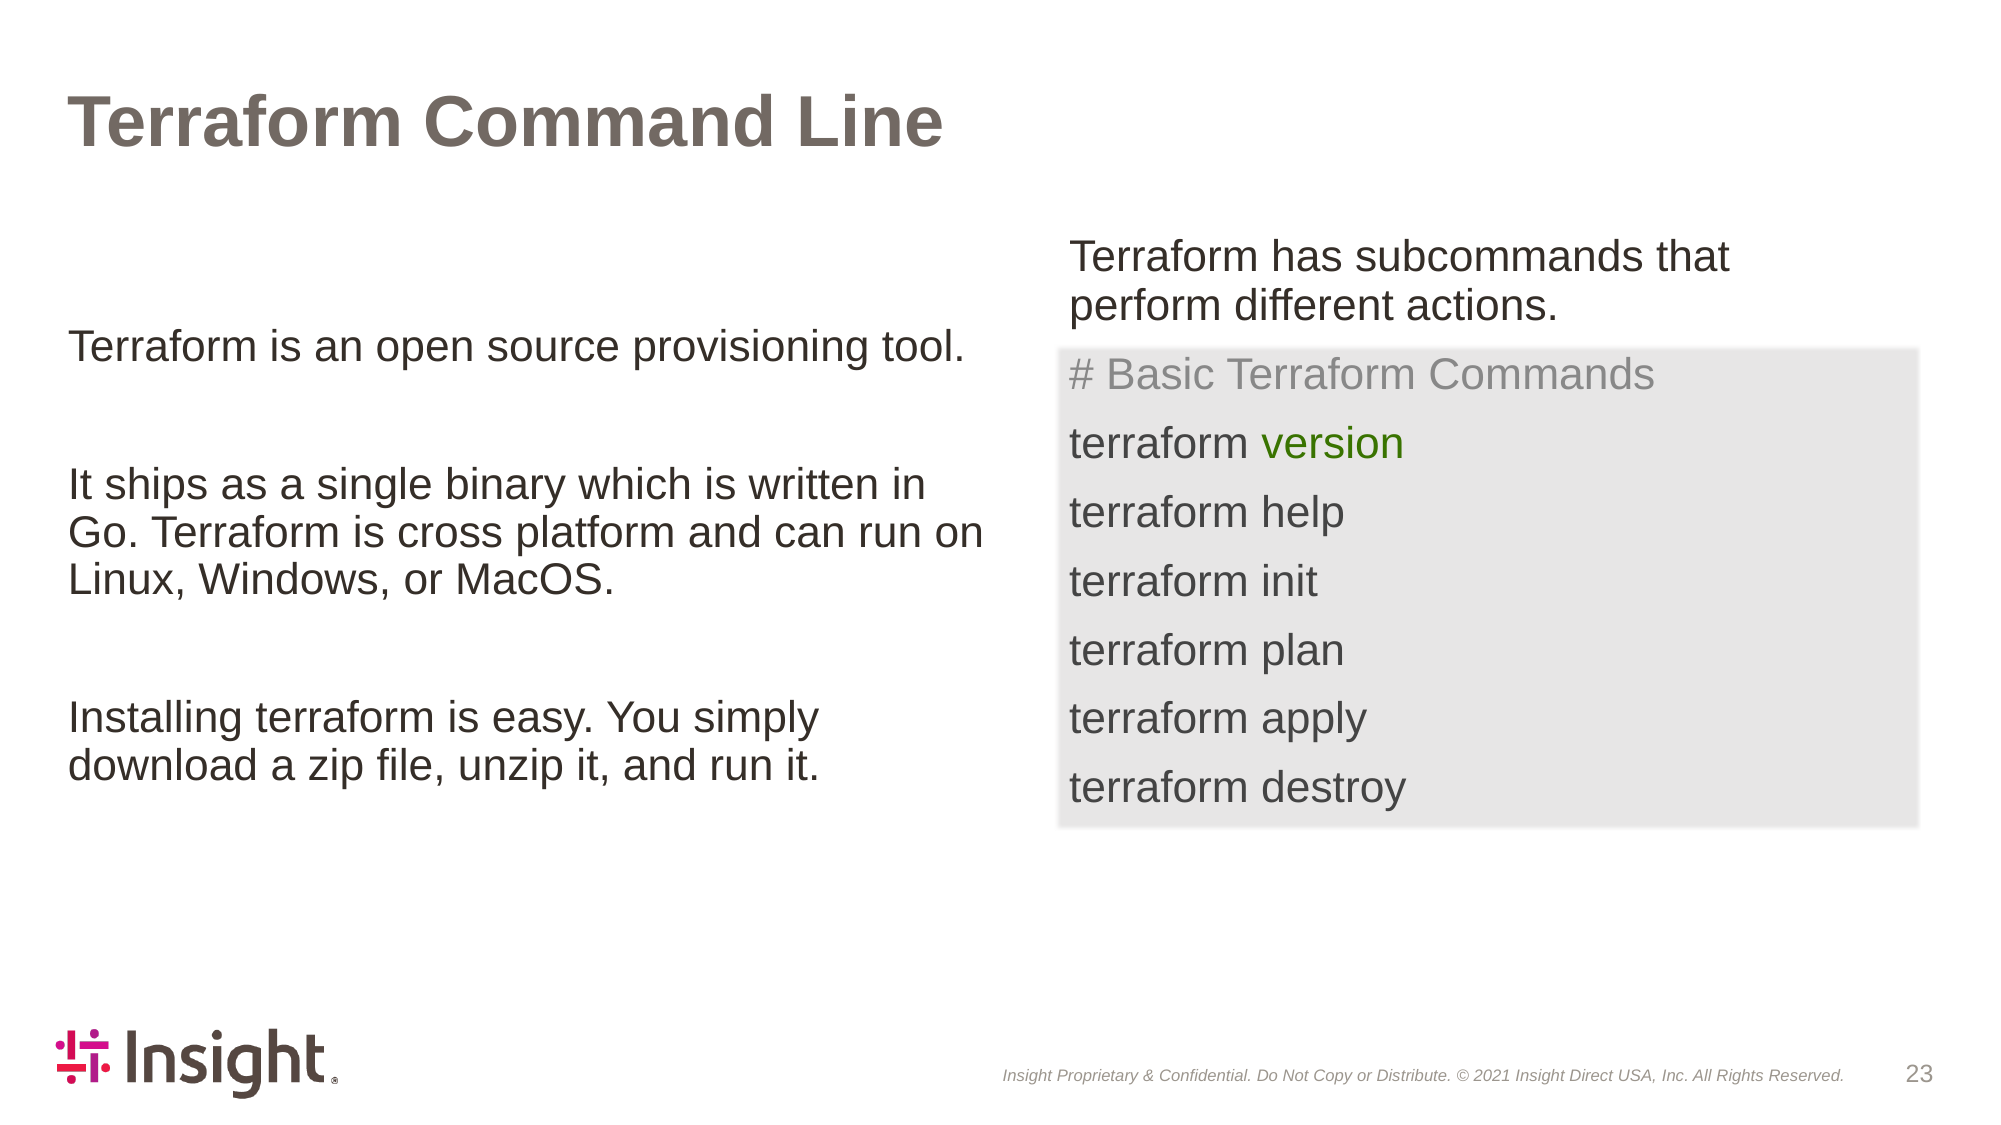

# Terraform Command Line

Terraform has subcommands that perform different actions.

Terraform is an open source provisioning tool.

It ships as a single binary which is written in Go. Terraform is cross platform and can run on Linux, Windows, or MacOS.

Installing terraform is easy. You simply download a zip file, unzip it, and run it.
# Basic Terraform Commands
terraform version
terraform help
terraform init
terraform plan
terraform apply
terraform destroy